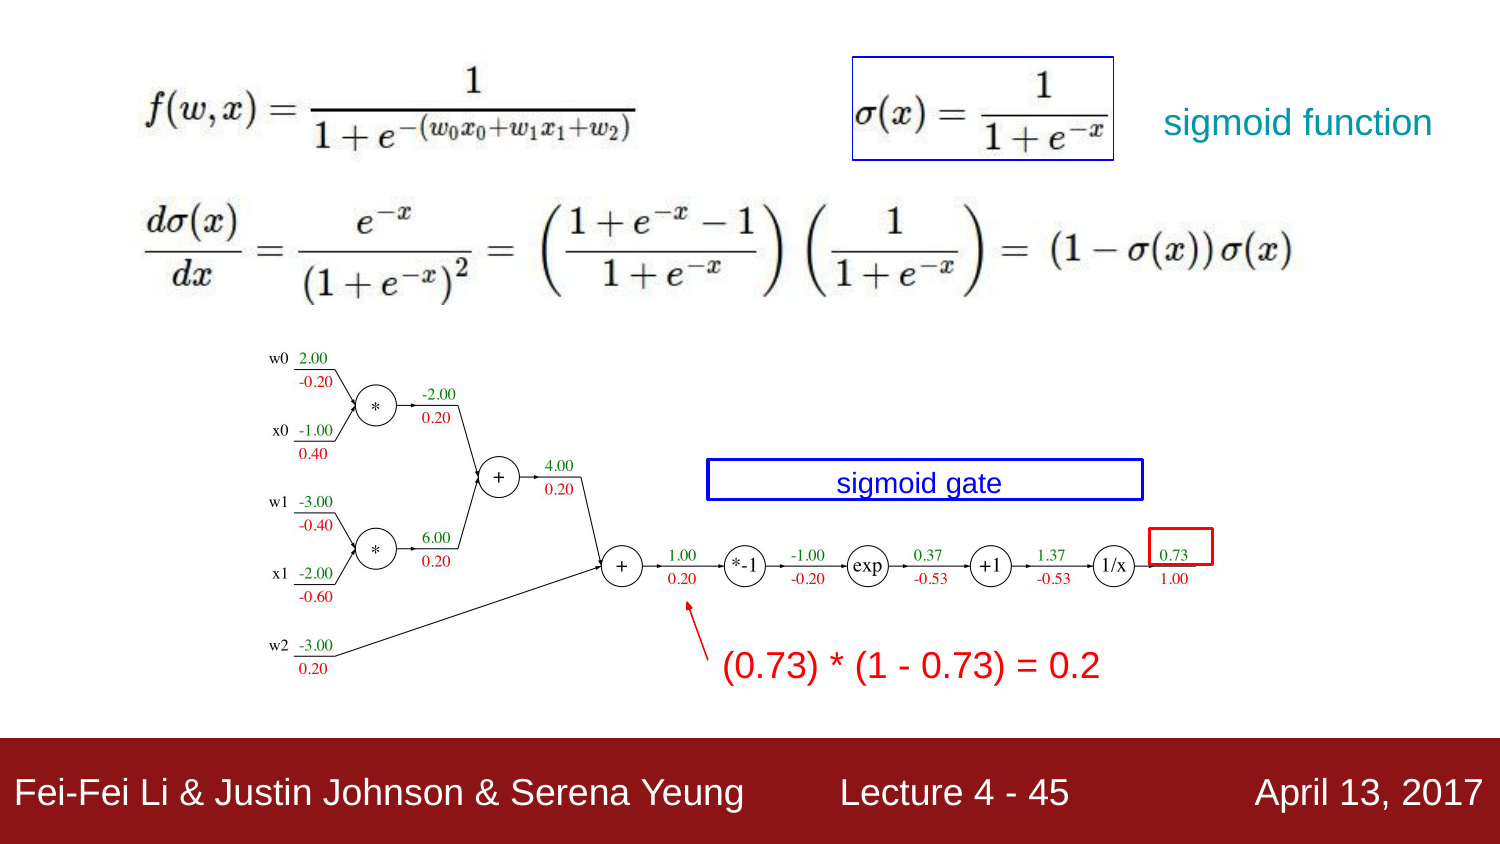

# sigmoid function

sigmoid gate

(0.73) * (1 - 0.73) = 0.2
Lecture 4 - 45
Fei-Fei Li & Justin Johnson & Serena Yeung
April 13, 2017